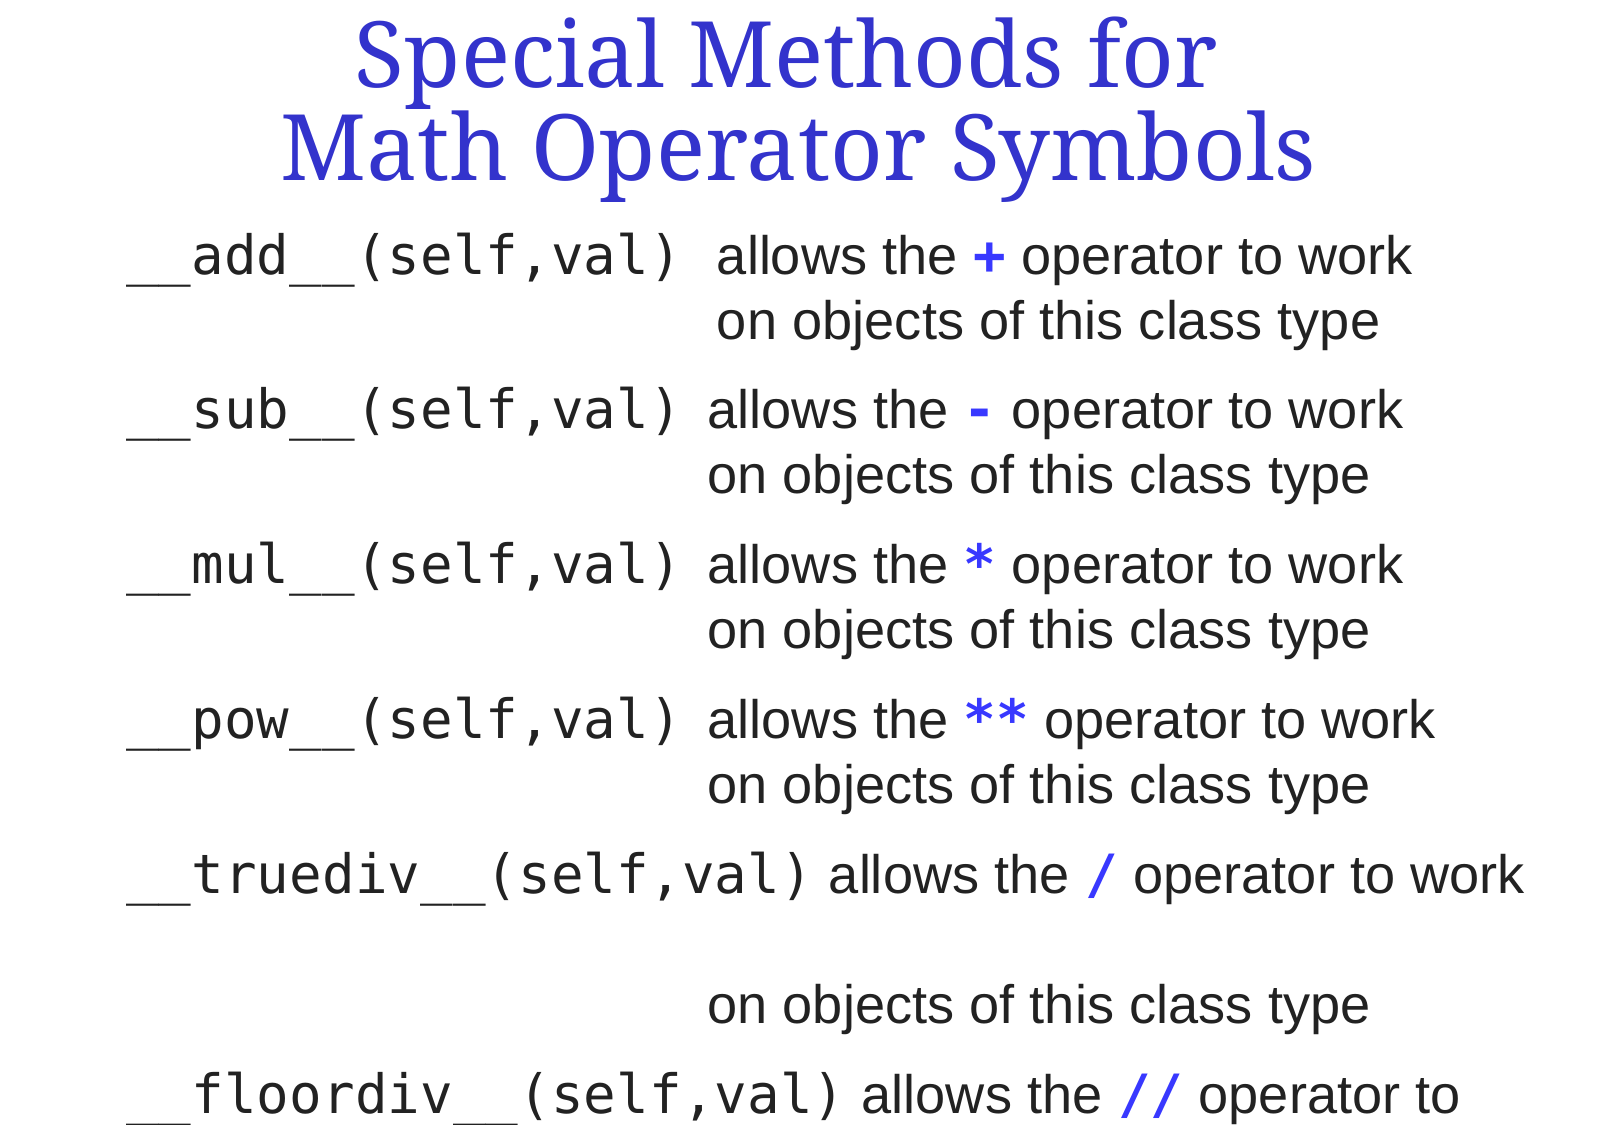

Special Methods for
Math Operator Symbols
__add__(self,val) 	allows the + operator to work
on objects of this class type
__sub__(self,val)	allows the - operator to work
on objects of this class type
__mul__(self,val)	allows the * operator to work
on objects of this class type
__pow__(self,val)	allows the ** operator to work
on objects of this class type
__truediv__(self,val) allows the / operator to work
on objects of this class type
__floordiv__(self,val) allows the // operator to work on objects of this class type